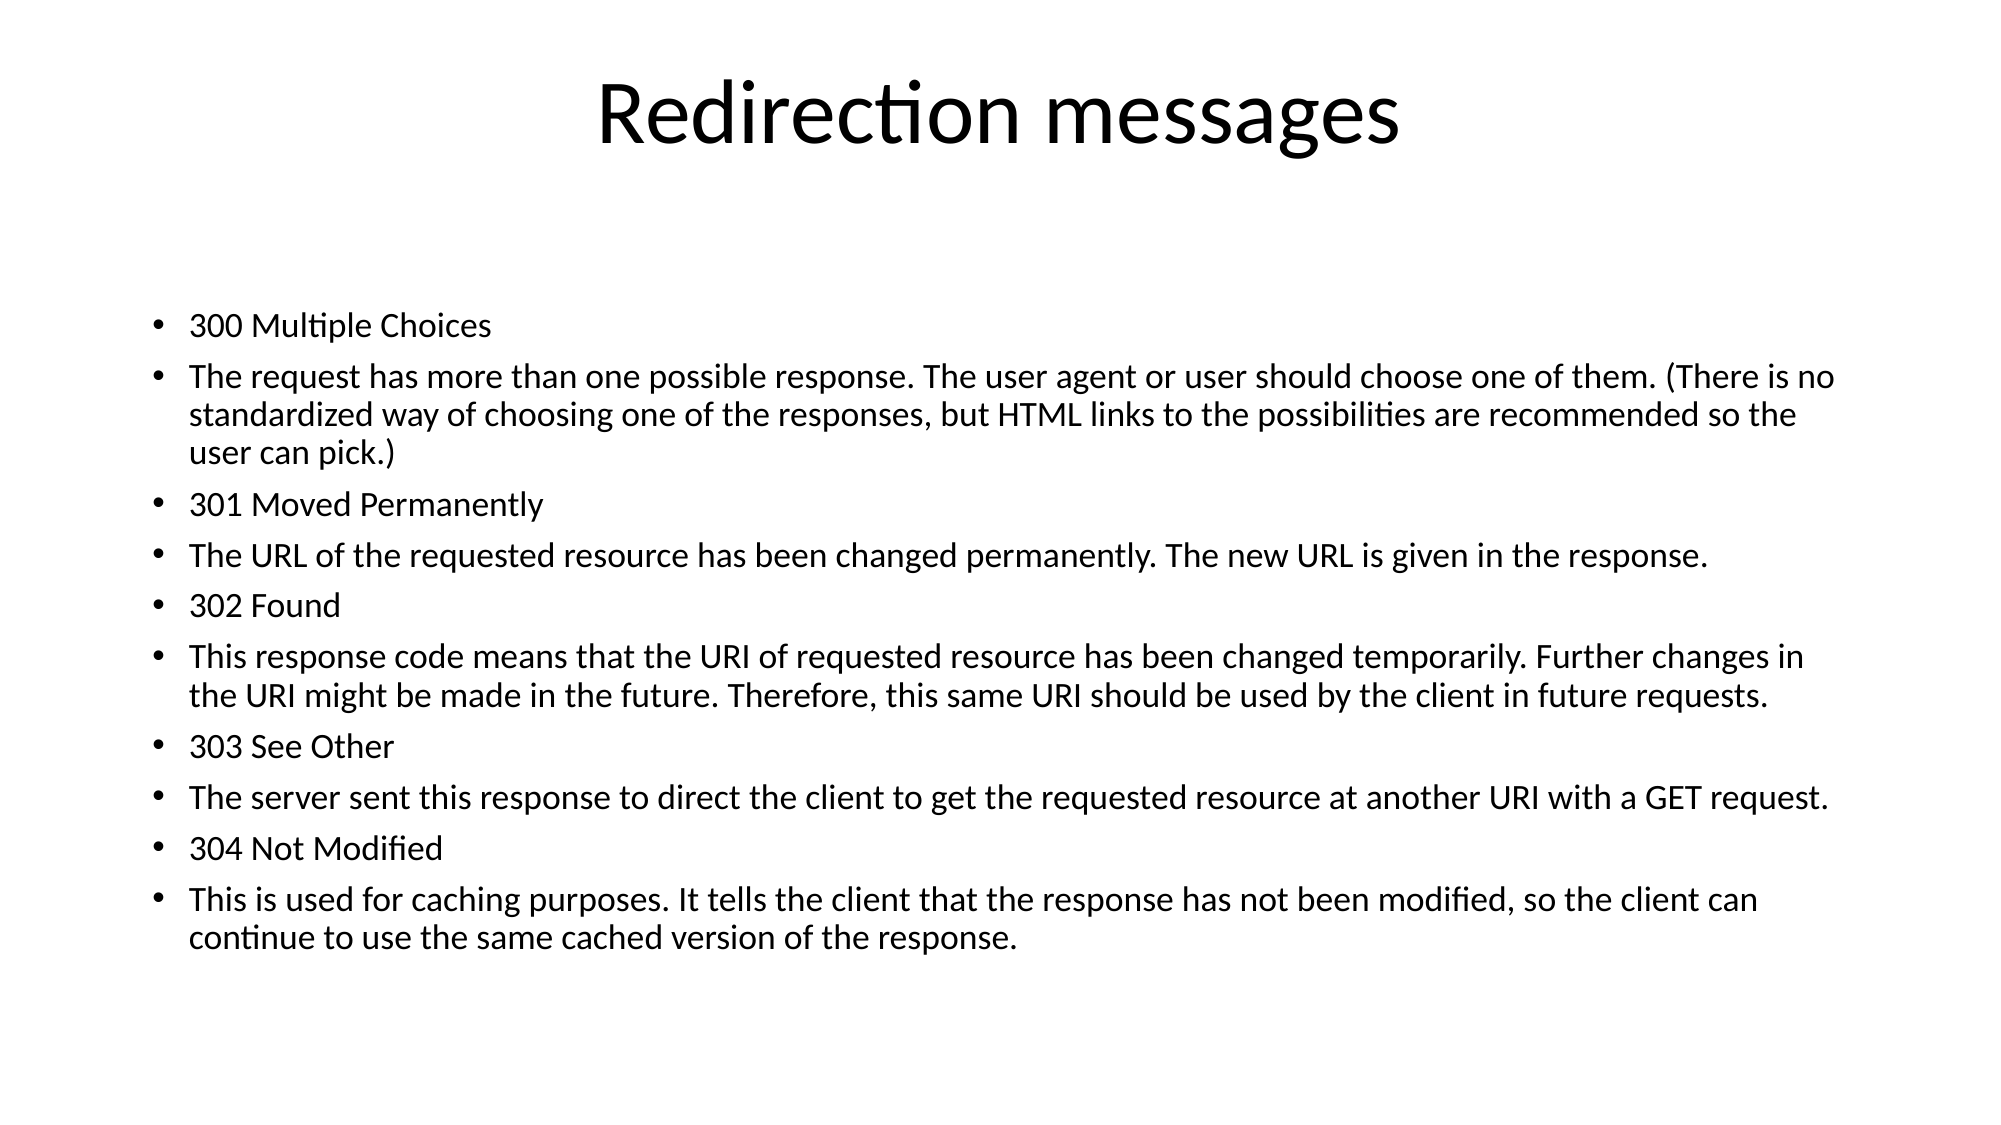

# Redirection messages
300 Multiple Choices
The request has more than one possible response. The user agent or user should choose one of them. (There is no standardized way of choosing one of the responses, but HTML links to the possibilities are recommended so the user can pick.)
301 Moved Permanently
The URL of the requested resource has been changed permanently. The new URL is given in the response.
302 Found
This response code means that the URI of requested resource has been changed temporarily. Further changes in the URI might be made in the future. Therefore, this same URI should be used by the client in future requests.
303 See Other
The server sent this response to direct the client to get the requested resource at another URI with a GET request.
304 Not Modified
This is used for caching purposes. It tells the client that the response has not been modified, so the client can continue to use the same cached version of the response.